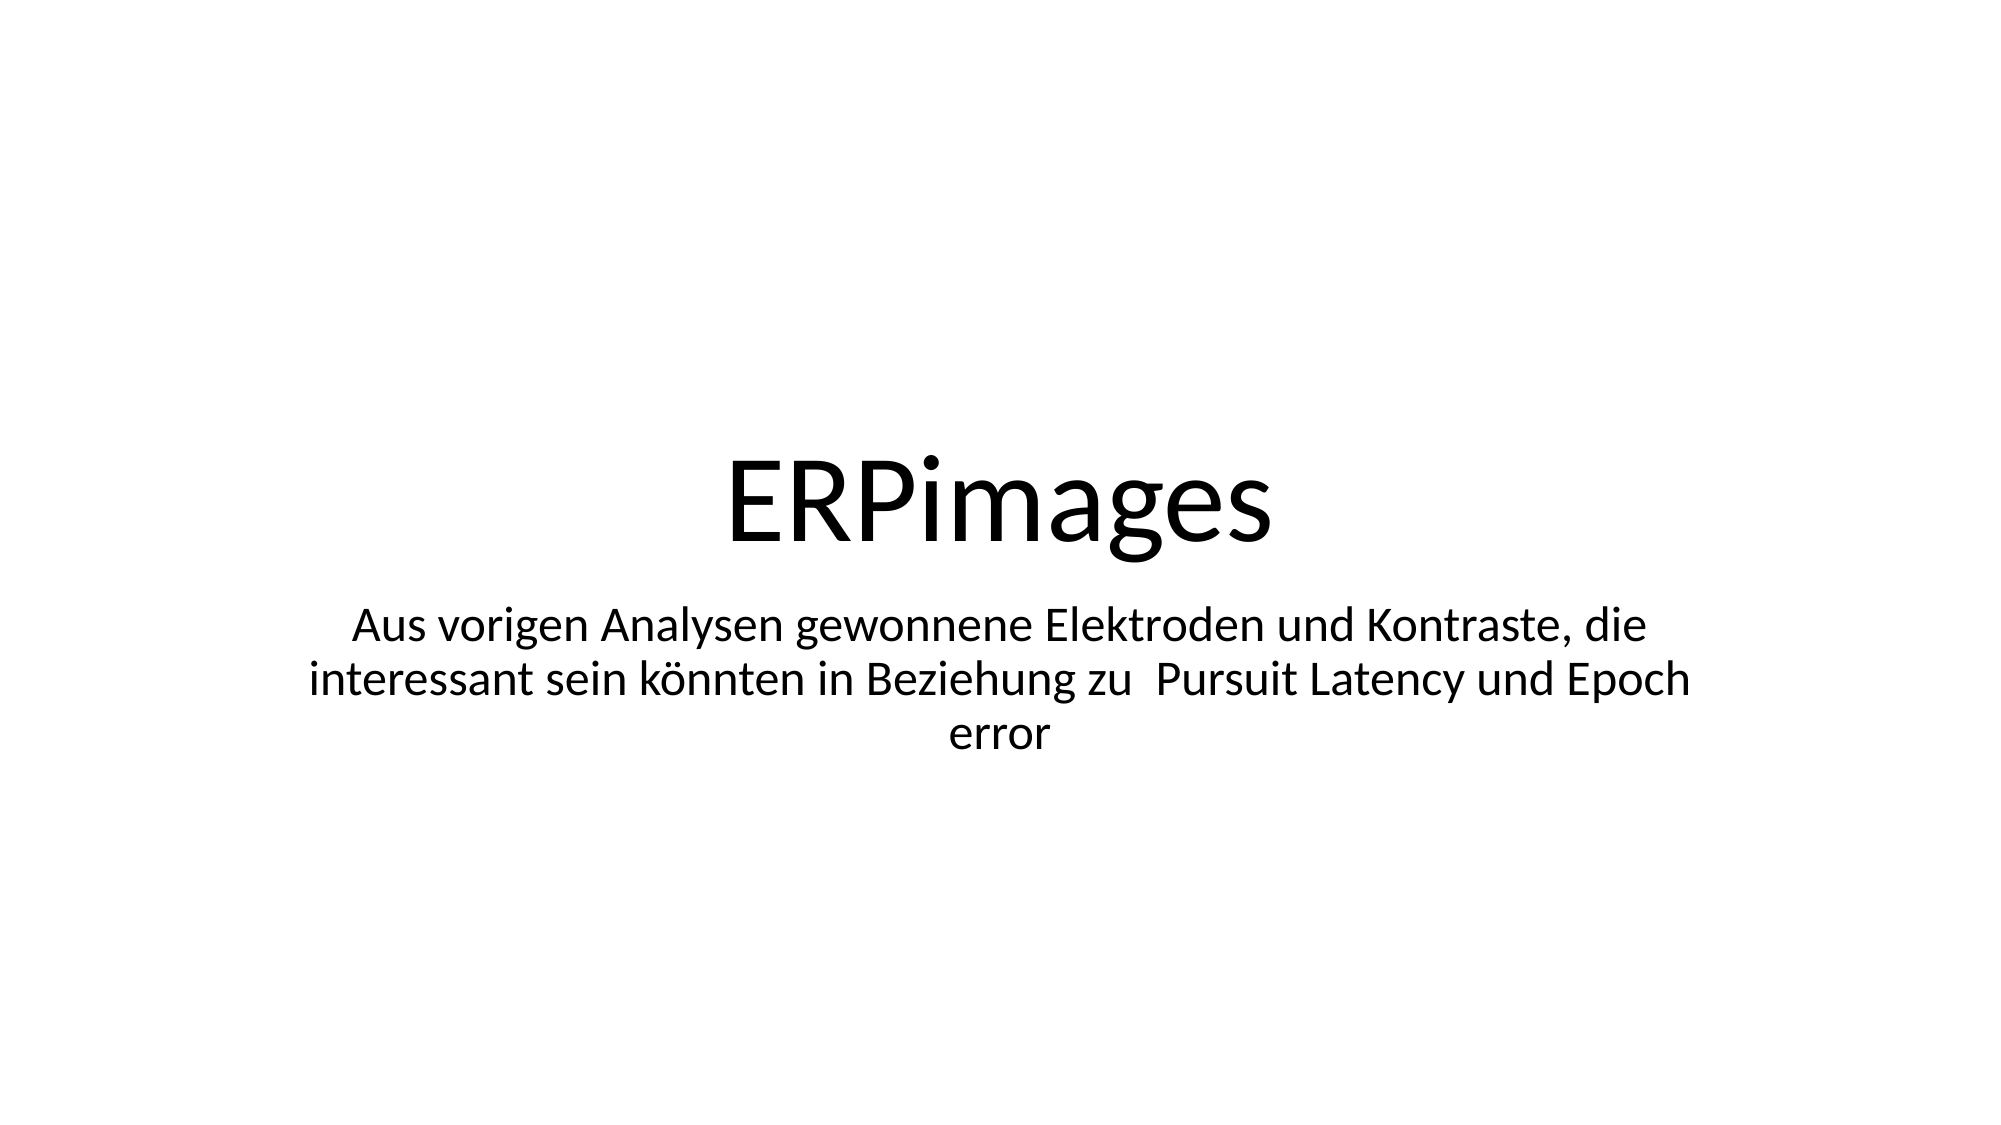

# ERPimages
Aus vorigen Analysen gewonnene Elektroden und Kontraste, die interessant sein könnten in Beziehung zu  Pursuit Latency und Epoch error